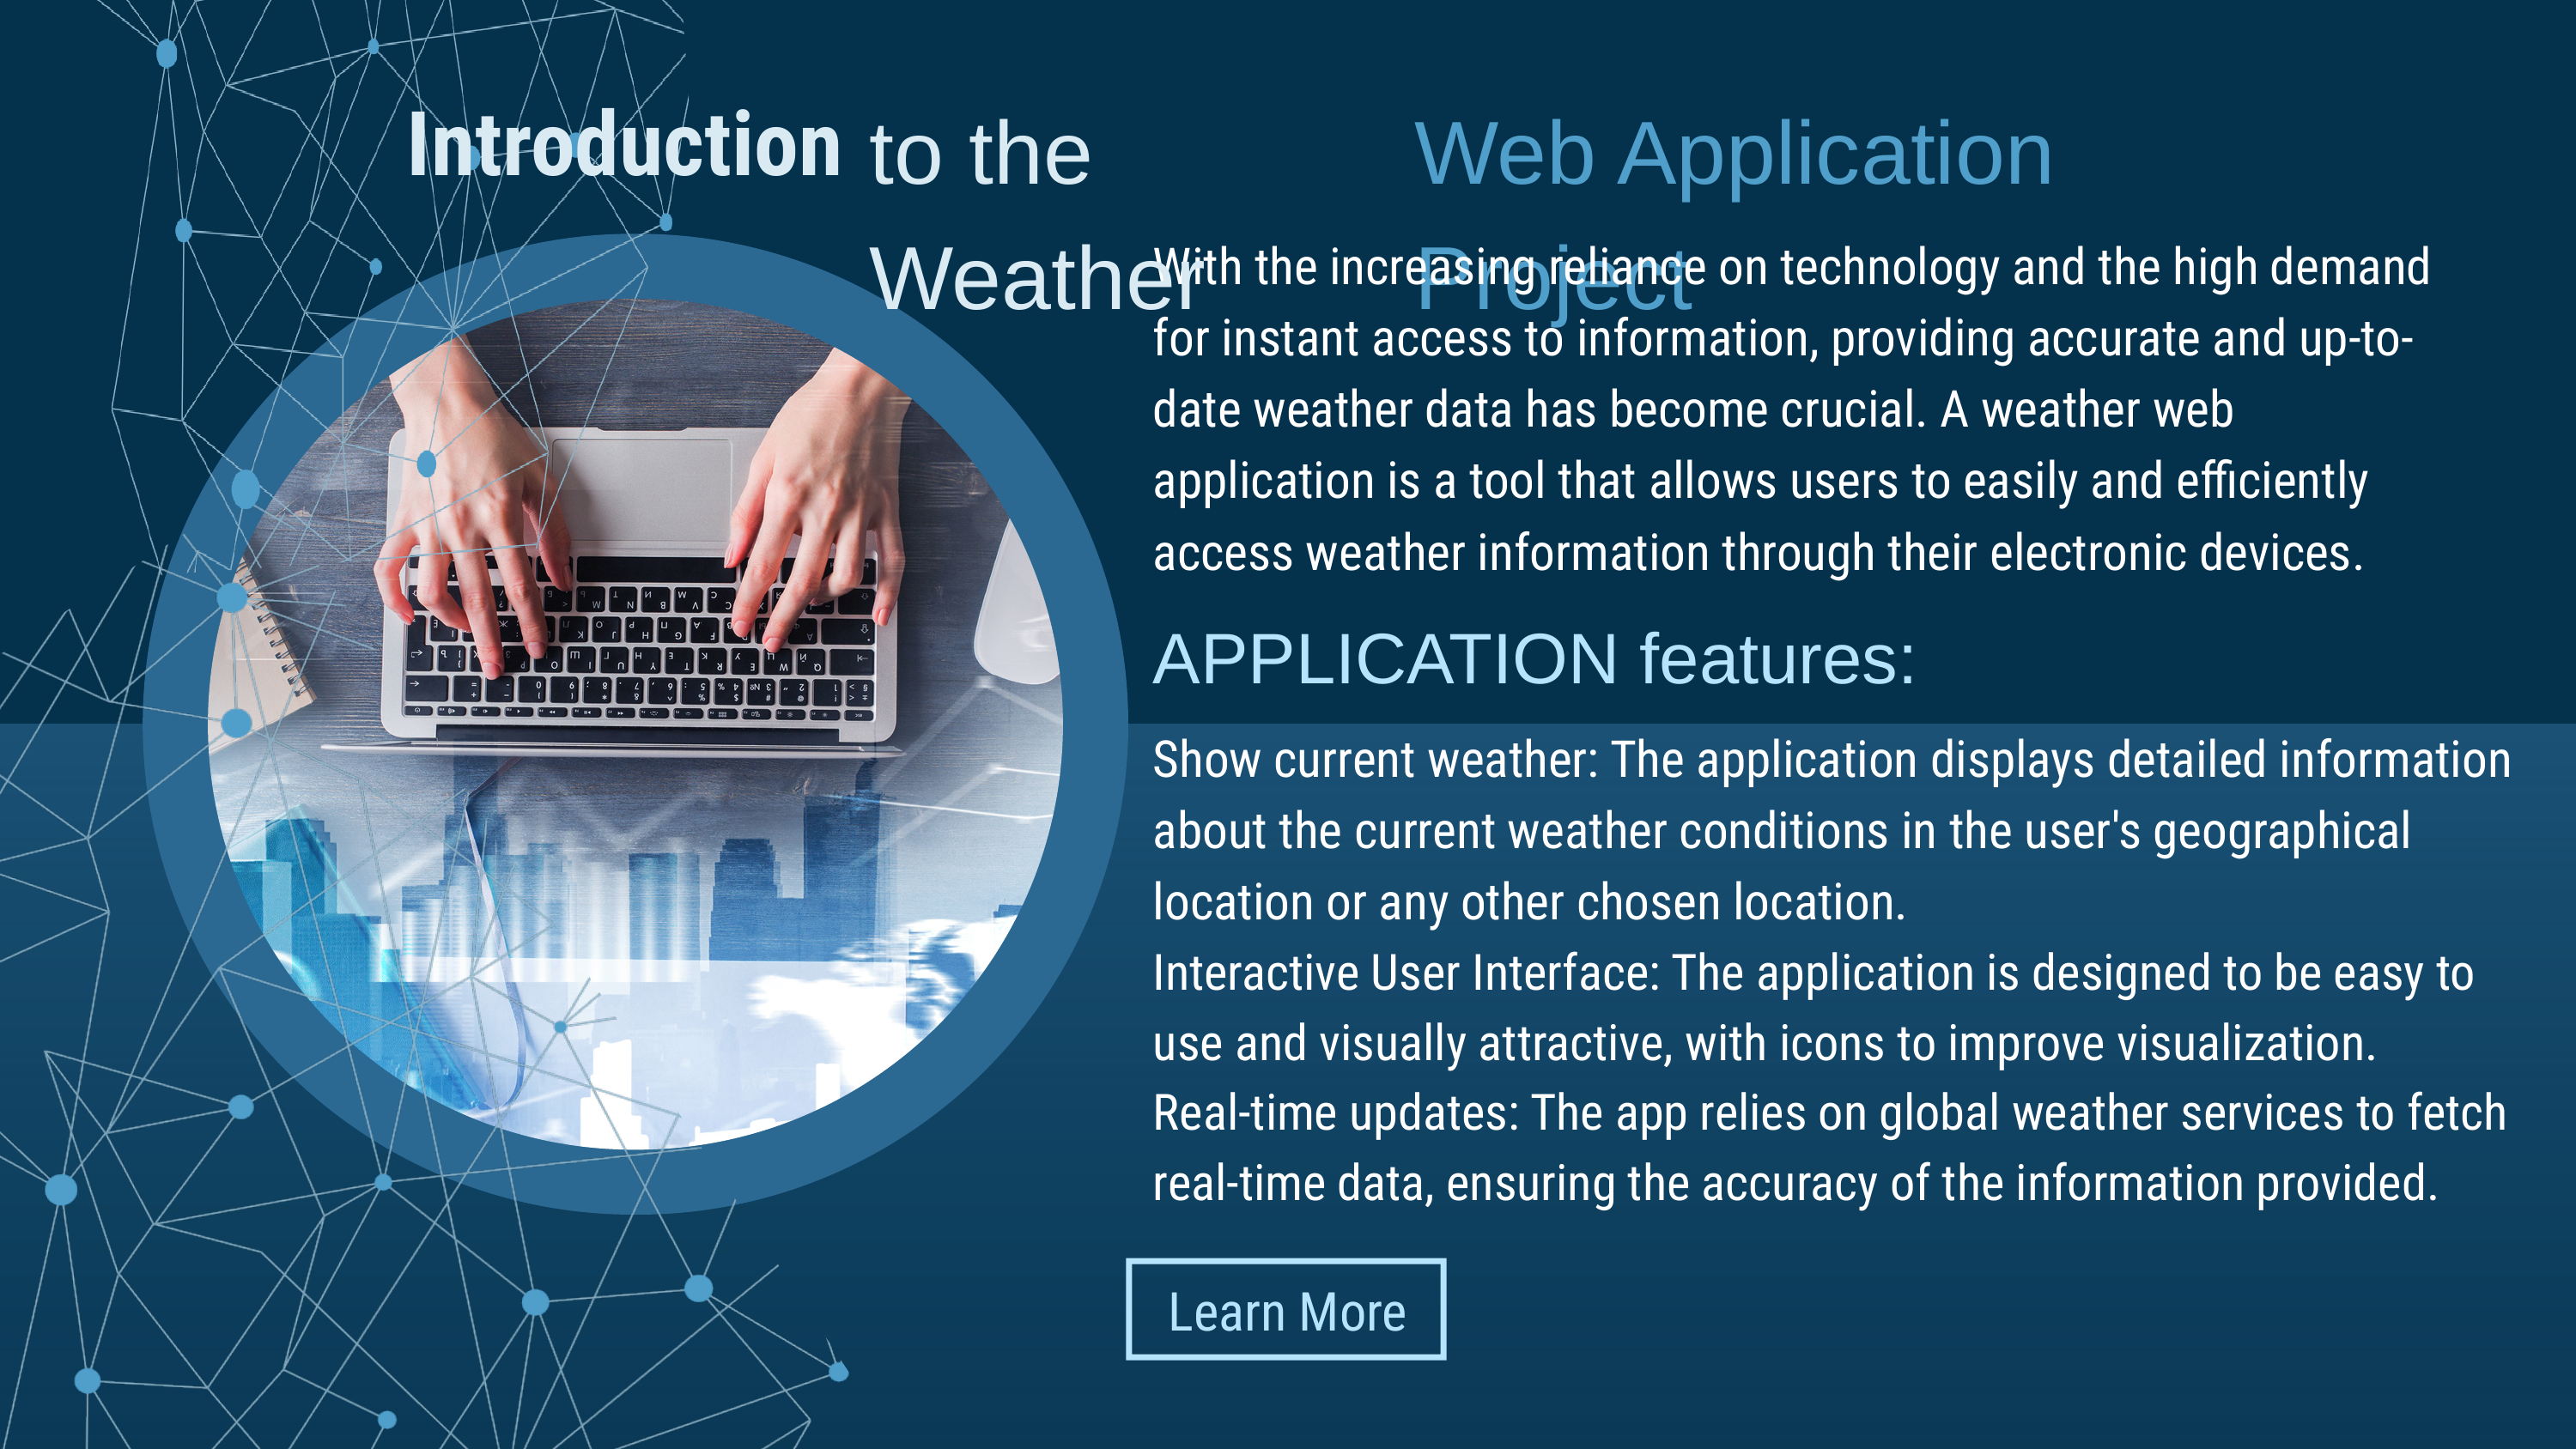

to the Weather
Web Application Project
01. Introduction
       Introduction
With the increasing reliance on technology and the high demand for instant access to information, providing accurate and up-to-date weather data has become crucial. A weather web application is a tool that allows users to easily and efficiently access weather information through their electronic devices.

02. System analysis
APPLICATION features:
03. System specifications

Show current weather: The application displays detailed information about the current weather conditions in the user's geographical location or any other chosen location.
Interactive User Interface: The application is designed to be easy to use and visually attractive, with icons to improve visualization.
Real-time updates: The app relies on global weather services to fetch real-time data, ensuring the accuracy of the information provided.

04. Screenshot of the output
05. Source code
06. Conclusion

Learn More